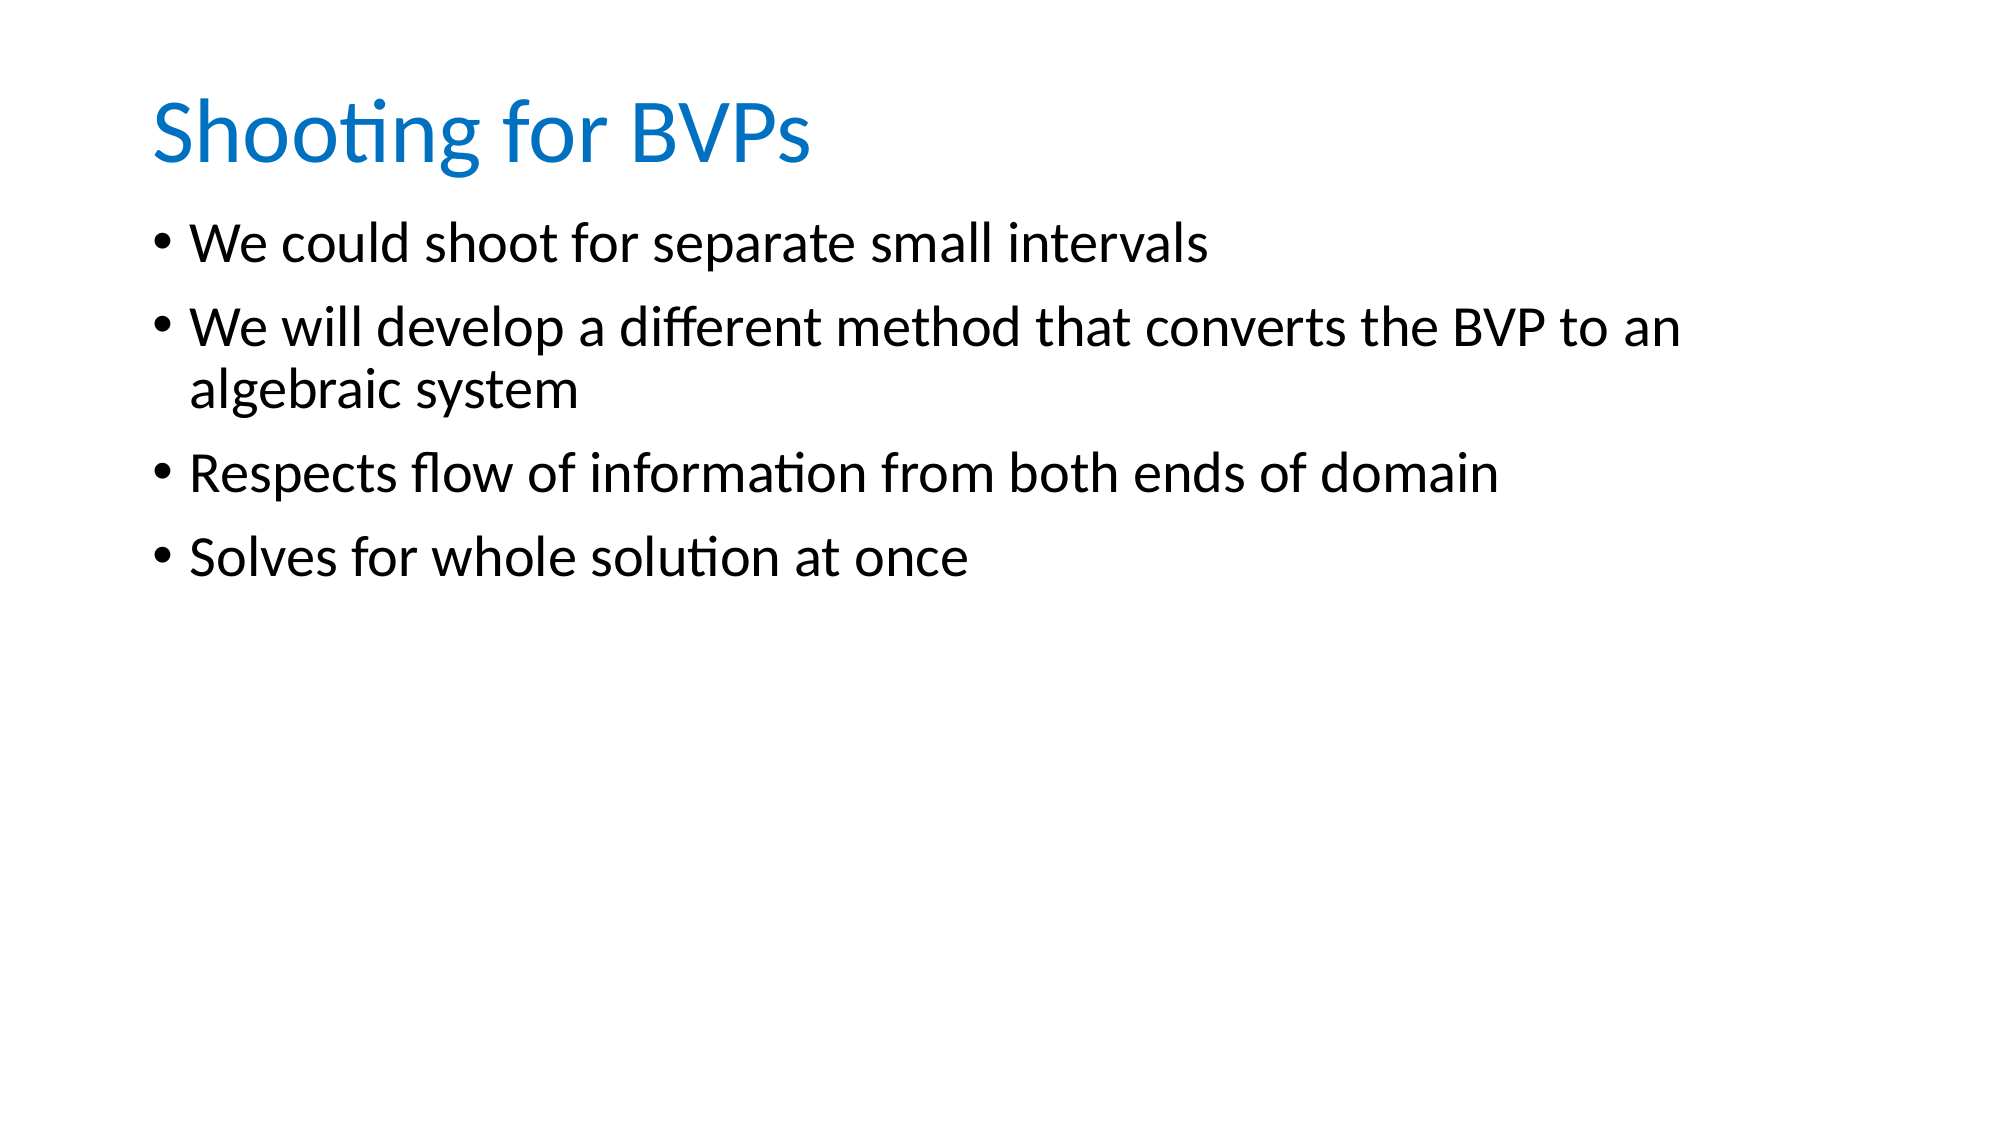

# Shooting for BVPs
We could shoot for separate small intervals
We will develop a different method that converts the BVP to an algebraic system
Respects flow of information from both ends of domain
Solves for whole solution at once